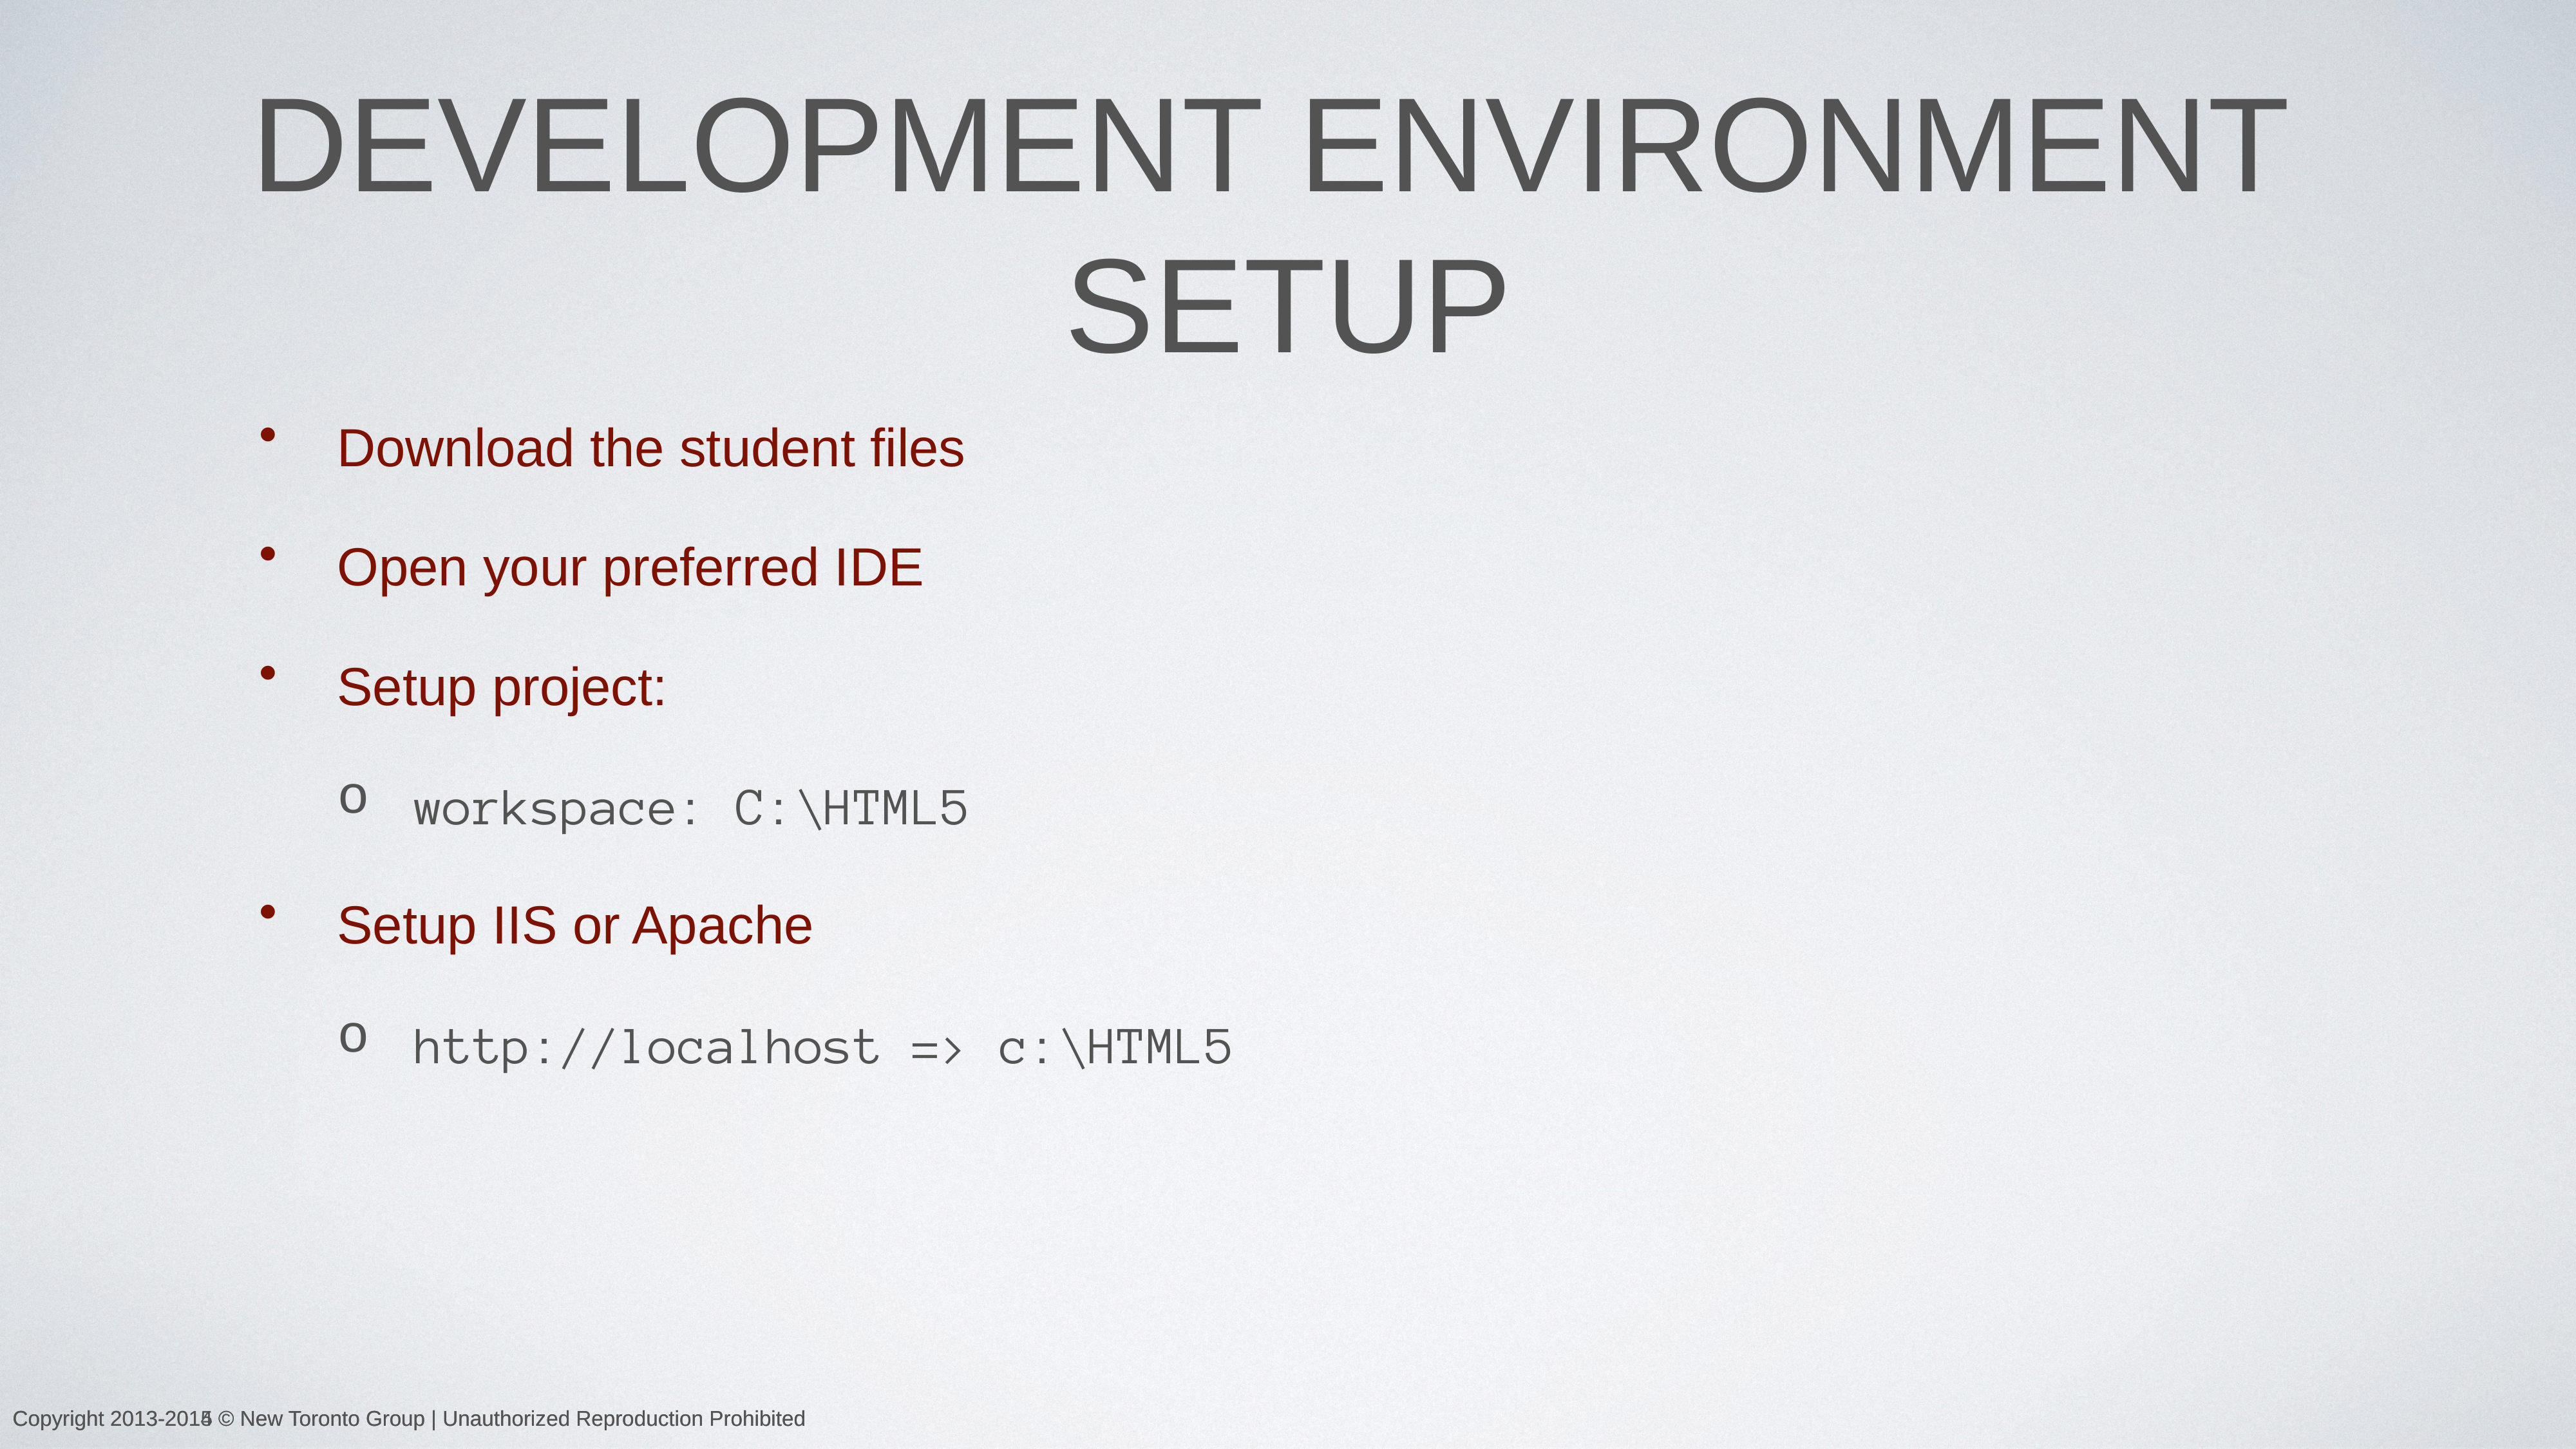

# Development Environment Setup

Download the student files
Open your preferred IDE
Setup project:
workspace: C:\HTML5
Setup IIS or Apache
http://localhost => c:\HTML5